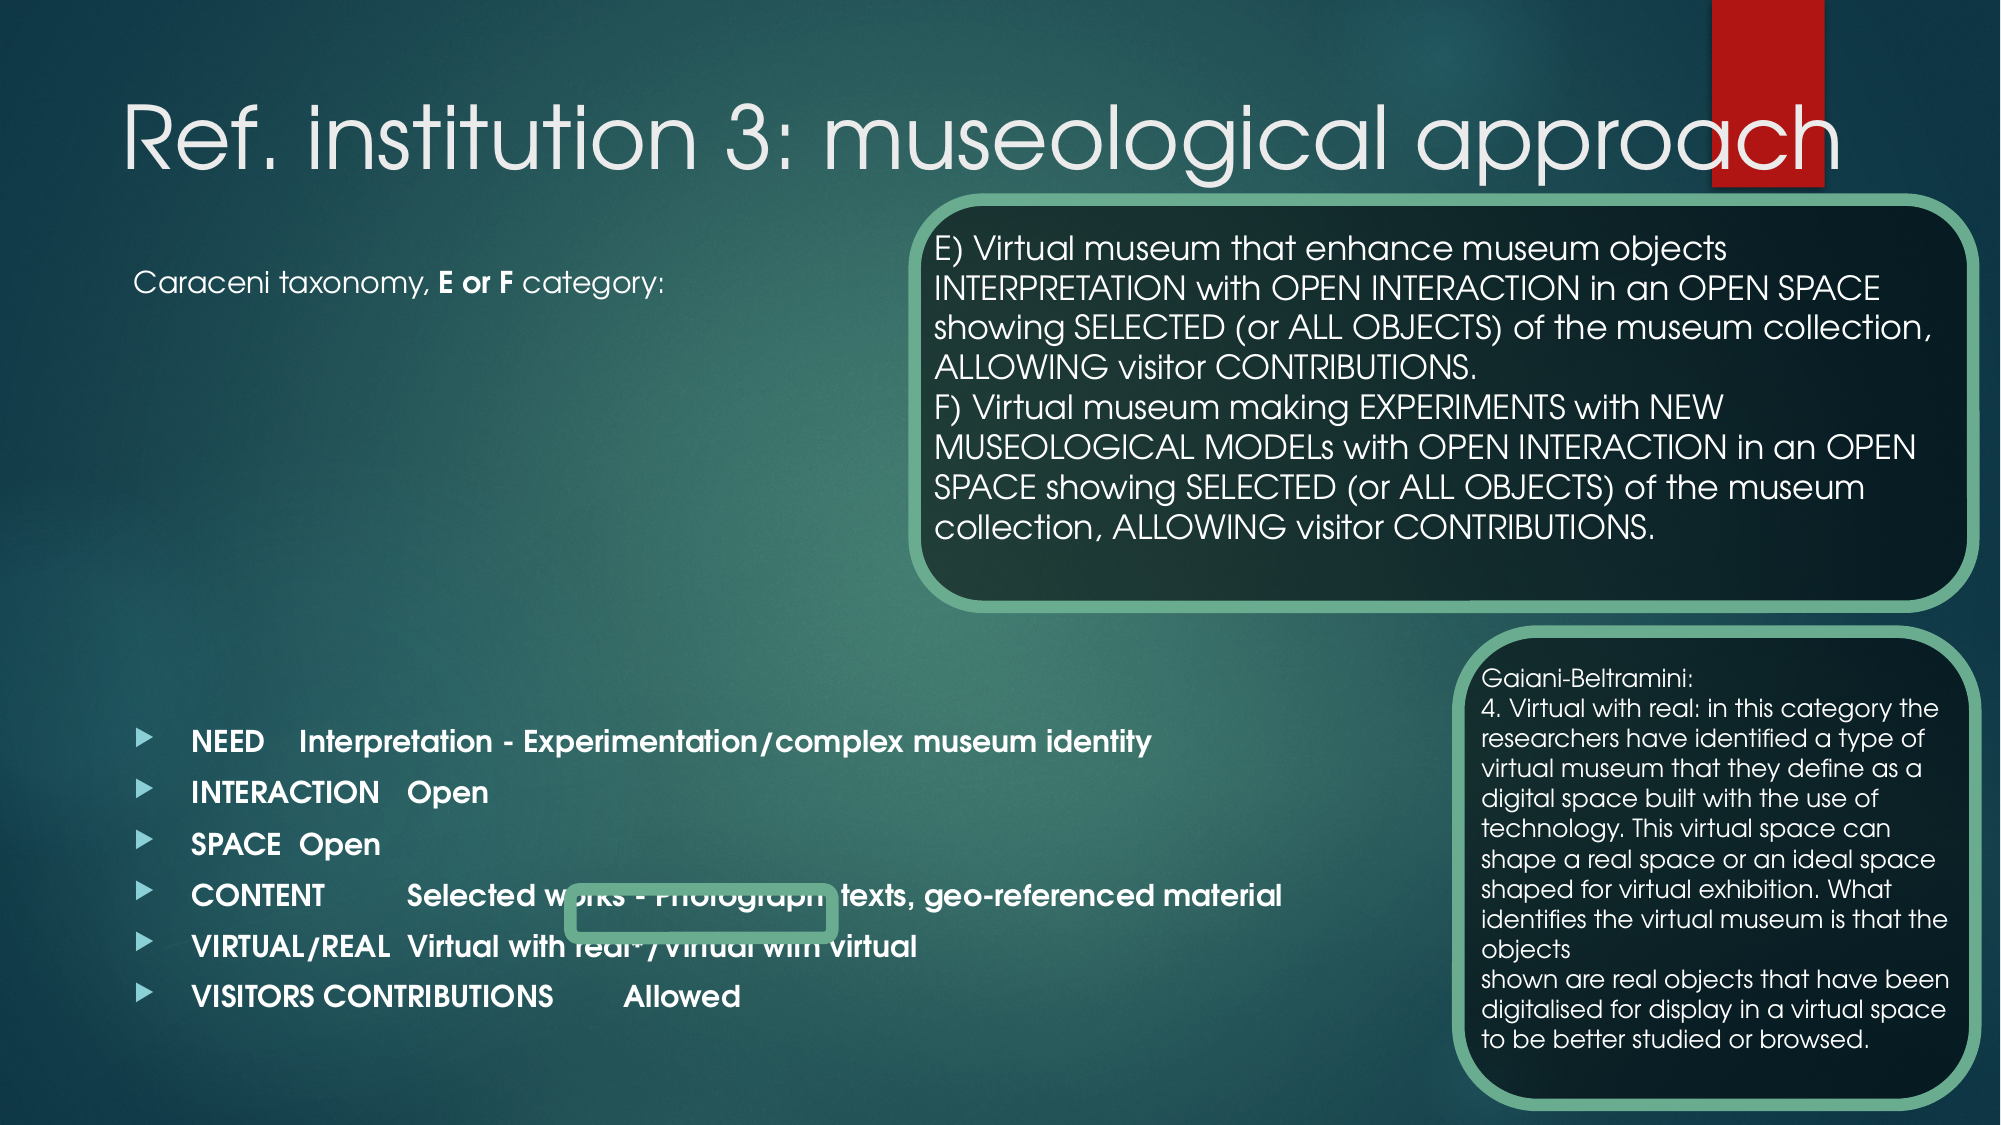

# Ref. institution 3: museological approach
E) Virtual museum that enhance museum objects INTERPRETATION with OPEN INTERACTION in an OPEN SPACE showing SELECTED (or ALL OBJECTS) of the museum collection, ALLOWING visitor CONTRIBUTIONS.
F) Virtual museum making EXPERIMENTS with NEW MUSEOLOGICAL MODELs with OPEN INTERACTION in an OPEN SPACE showing SELECTED (or ALL OBJECTS) of the museum collection, ALLOWING visitor CONTRIBUTIONS.

Caraceni taxonomy, E or F category:

NEED					Interpretation - Experimentation/complex museum identity
INTERACTION			Open
SPACE					Open
CONTENT				Selected works - Photograph, texts, geo-referenced material
VIRTUAL/REAL			Virtual with real*/Virtual with virtual
VISITORS CONTRIBUTIONS	Allowed
Gaiani-Beltramini:
4. Virtual with real: in this category the researchers have identified a type of virtual museum that they define as a digital space built with the use of technology. This virtual space can shape a real space or an ideal space shaped for virtual exhibition. What identifies the virtual museum is that the objects
shown are real objects that have been digitalised for display in a virtual space to be better studied or browsed.